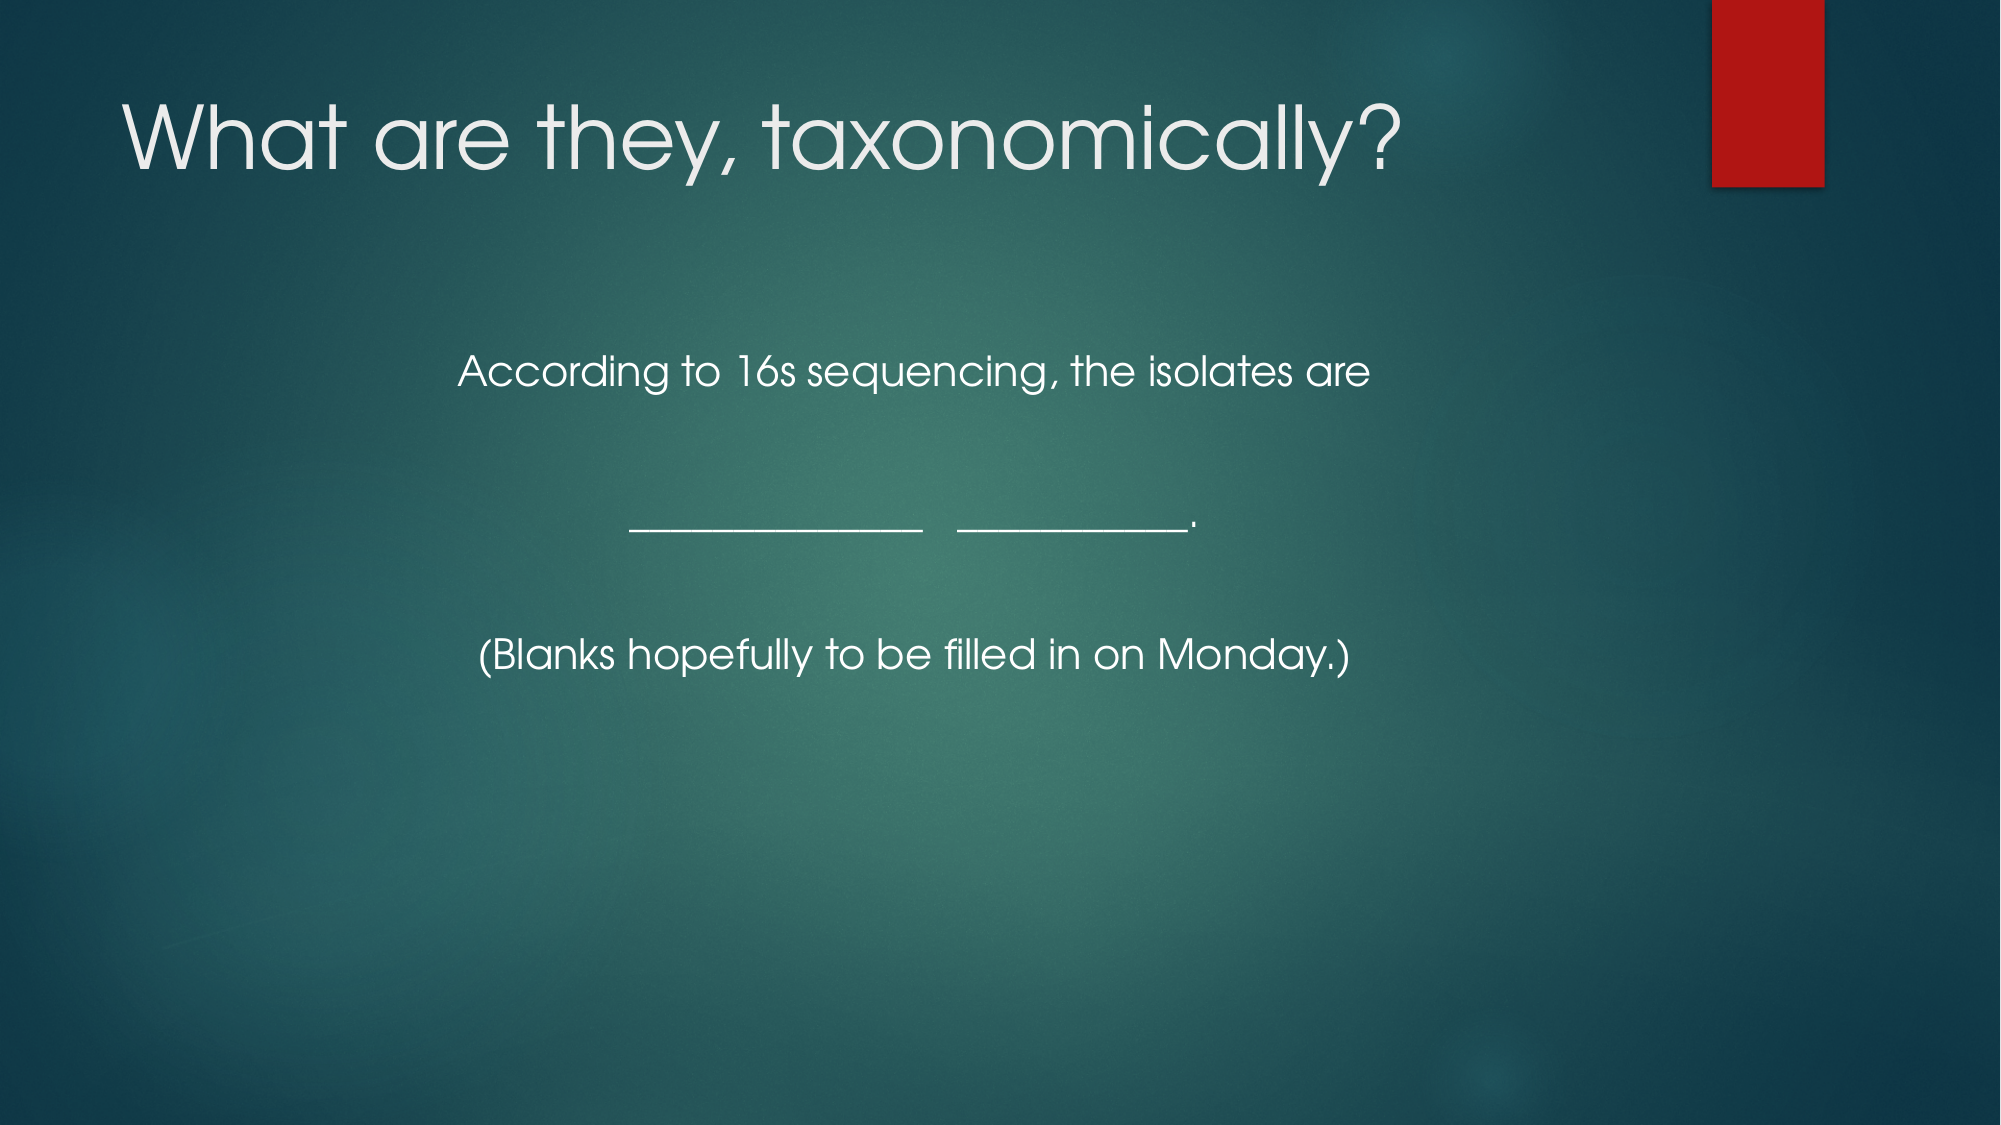

# What are they, taxonomically?
According to 16s sequencing, the isolates are

______________   ___________.

(Blanks hopefully to be filled in on Monday.)